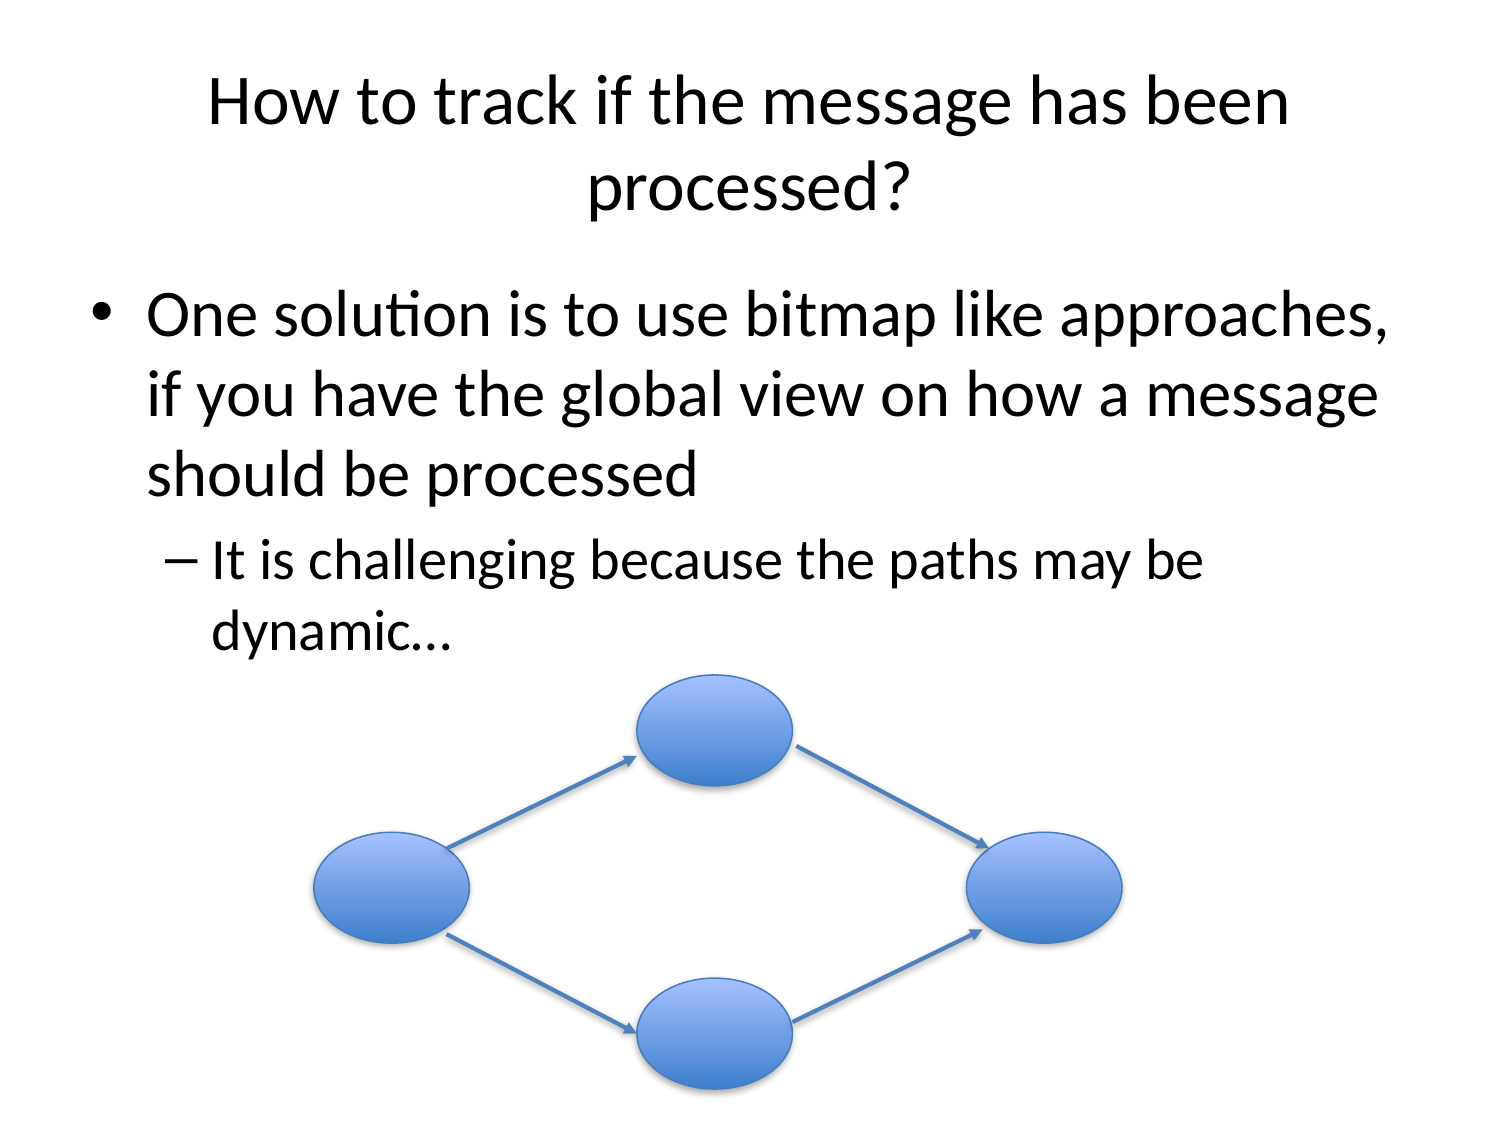

# How to track if the message has been processed?
One solution is to use bitmap like approaches, if you have the global view on how a message should be processed
It is challenging because the paths may be dynamic…